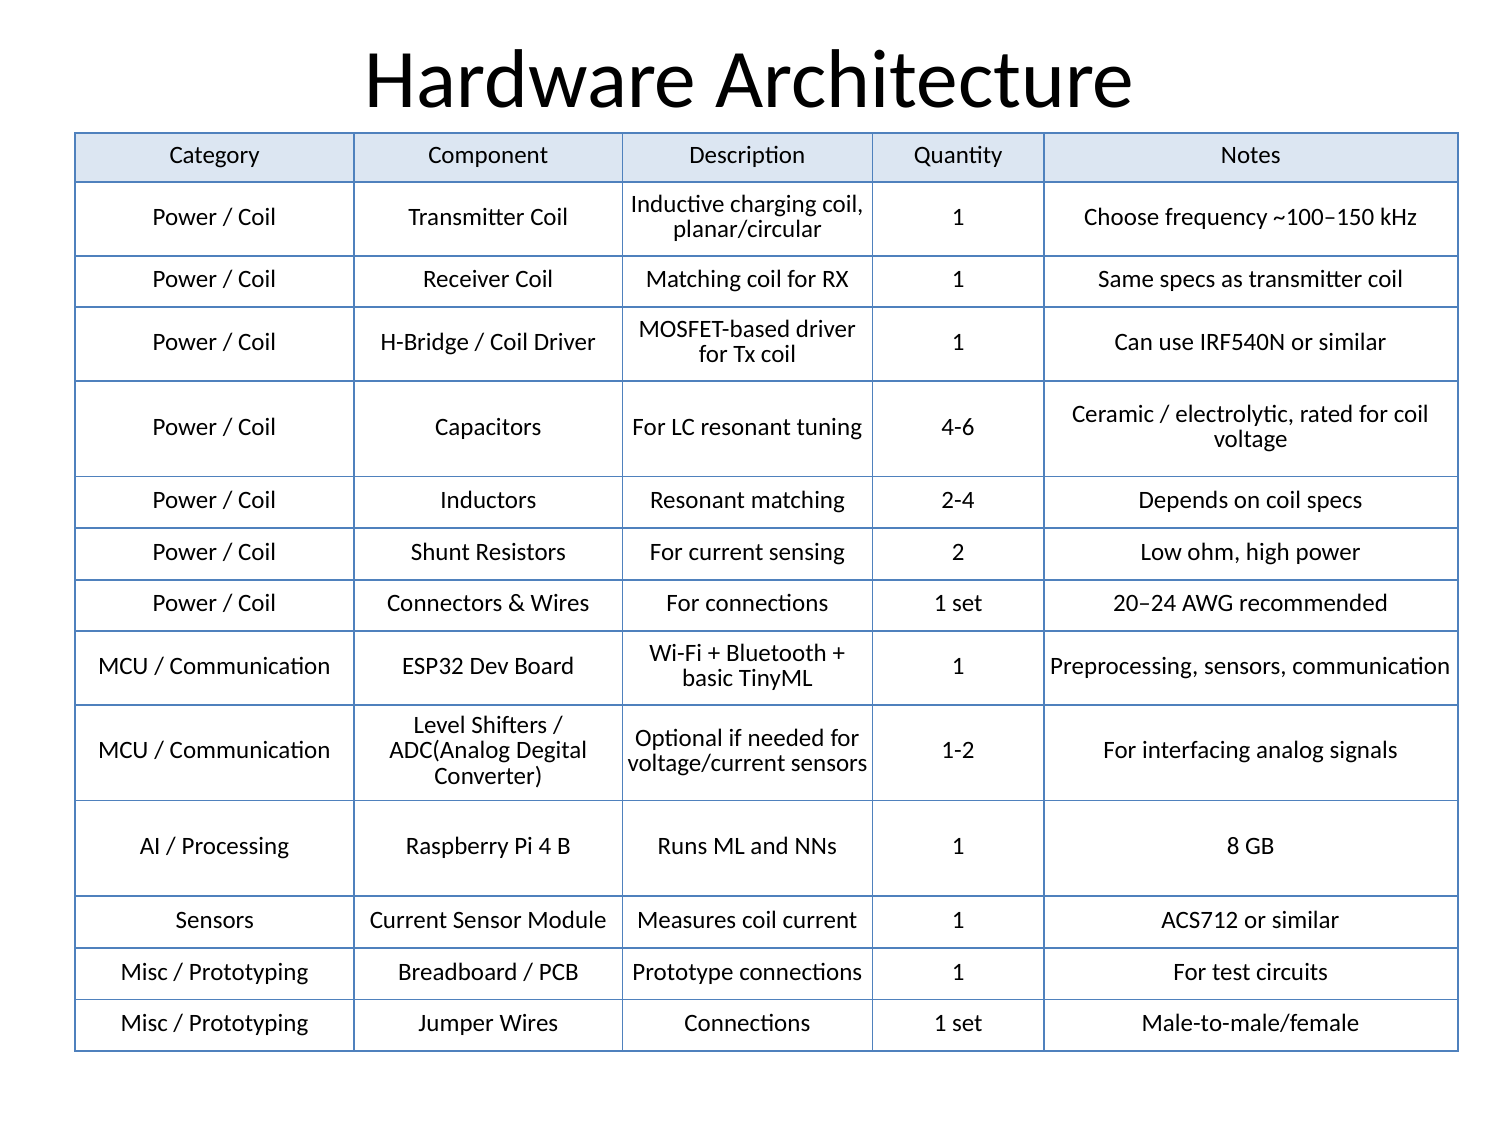

# Hardware Architecture
| Category | Component | Description | Quantity | Notes |
| --- | --- | --- | --- | --- |
| Power / Coil | Transmitter Coil | Inductive charging coil, planar/circular | 1 | Choose frequency ~100–150 kHz |
| Power / Coil | Receiver Coil | Matching coil for RX | 1 | Same specs as transmitter coil |
| Power / Coil | H-Bridge / Coil Driver | MOSFET-based driver for Tx coil | 1 | Can use IRF540N or similar |
| Power / Coil | Capacitors | For LC resonant tuning | 4-6 | Ceramic / electrolytic, rated for coil voltage |
| Power / Coil | Inductors | Resonant matching | 2-4 | Depends on coil specs |
| Power / Coil | Shunt Resistors | For current sensing | 2 | Low ohm, high power |
| Power / Coil | Connectors & Wires | For connections | 1 set | 20–24 AWG recommended |
| MCU / Communication | ESP32 Dev Board | Wi-Fi + Bluetooth + basic TinyML | 1 | Preprocessing, sensors, communication |
| MCU / Communication | Level Shifters / ADC(Analog Degital Converter) | Optional if needed for voltage/current sensors | 1-2 | For interfacing analog signals |
| AI / Processing | Raspberry Pi 4 B | Runs ML and NNs | 1 | 8 GB |
| Sensors | Current Sensor Module | Measures coil current | 1 | ACS712 or similar |
| Misc / Prototyping | Breadboard / PCB | Prototype connections | 1 | For test circuits |
| Misc / Prototyping | Jumper Wires | Connections | 1 set | Male-to-male/female |